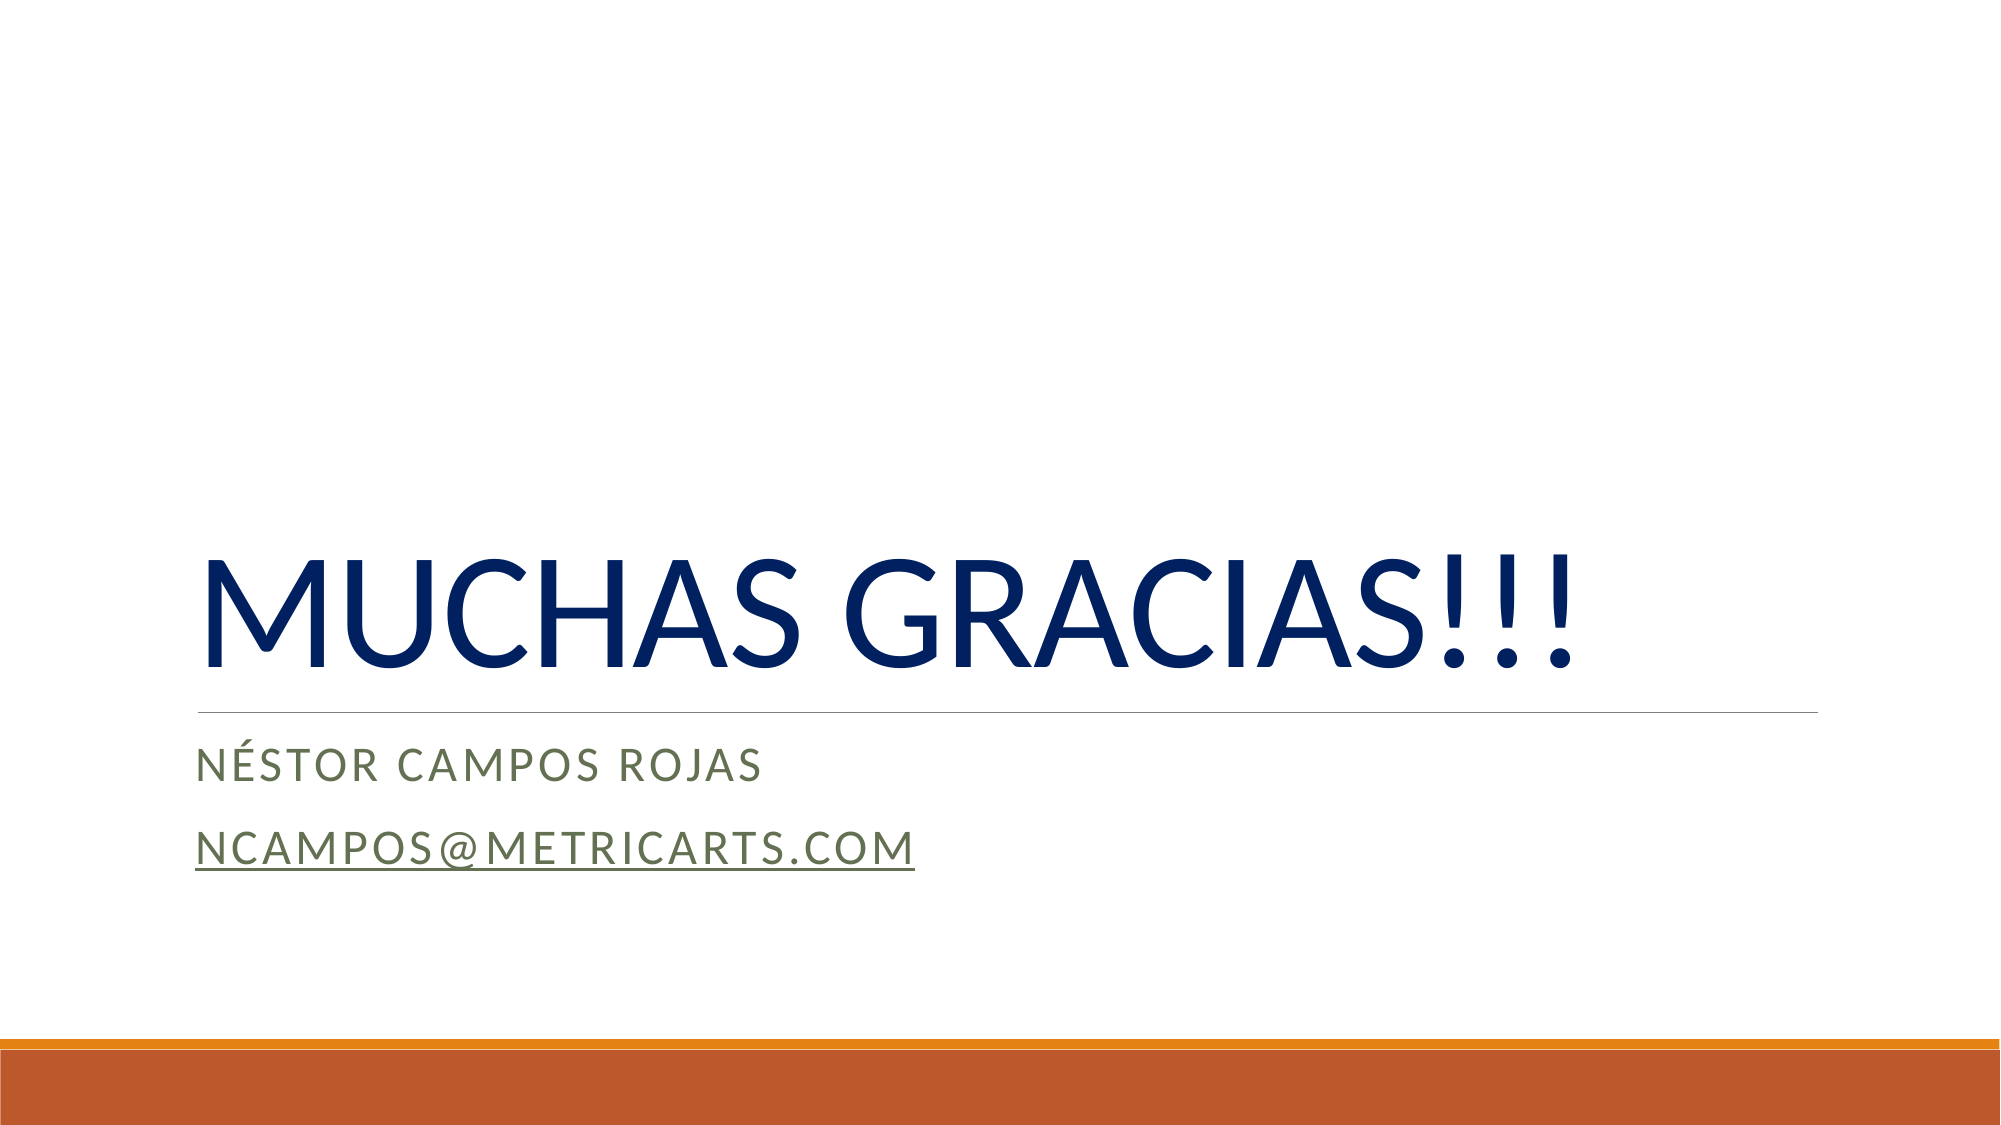

# MUCHAS GRACIAS!!!
Néstor Campos Rojas
ncampos@metricarts.com